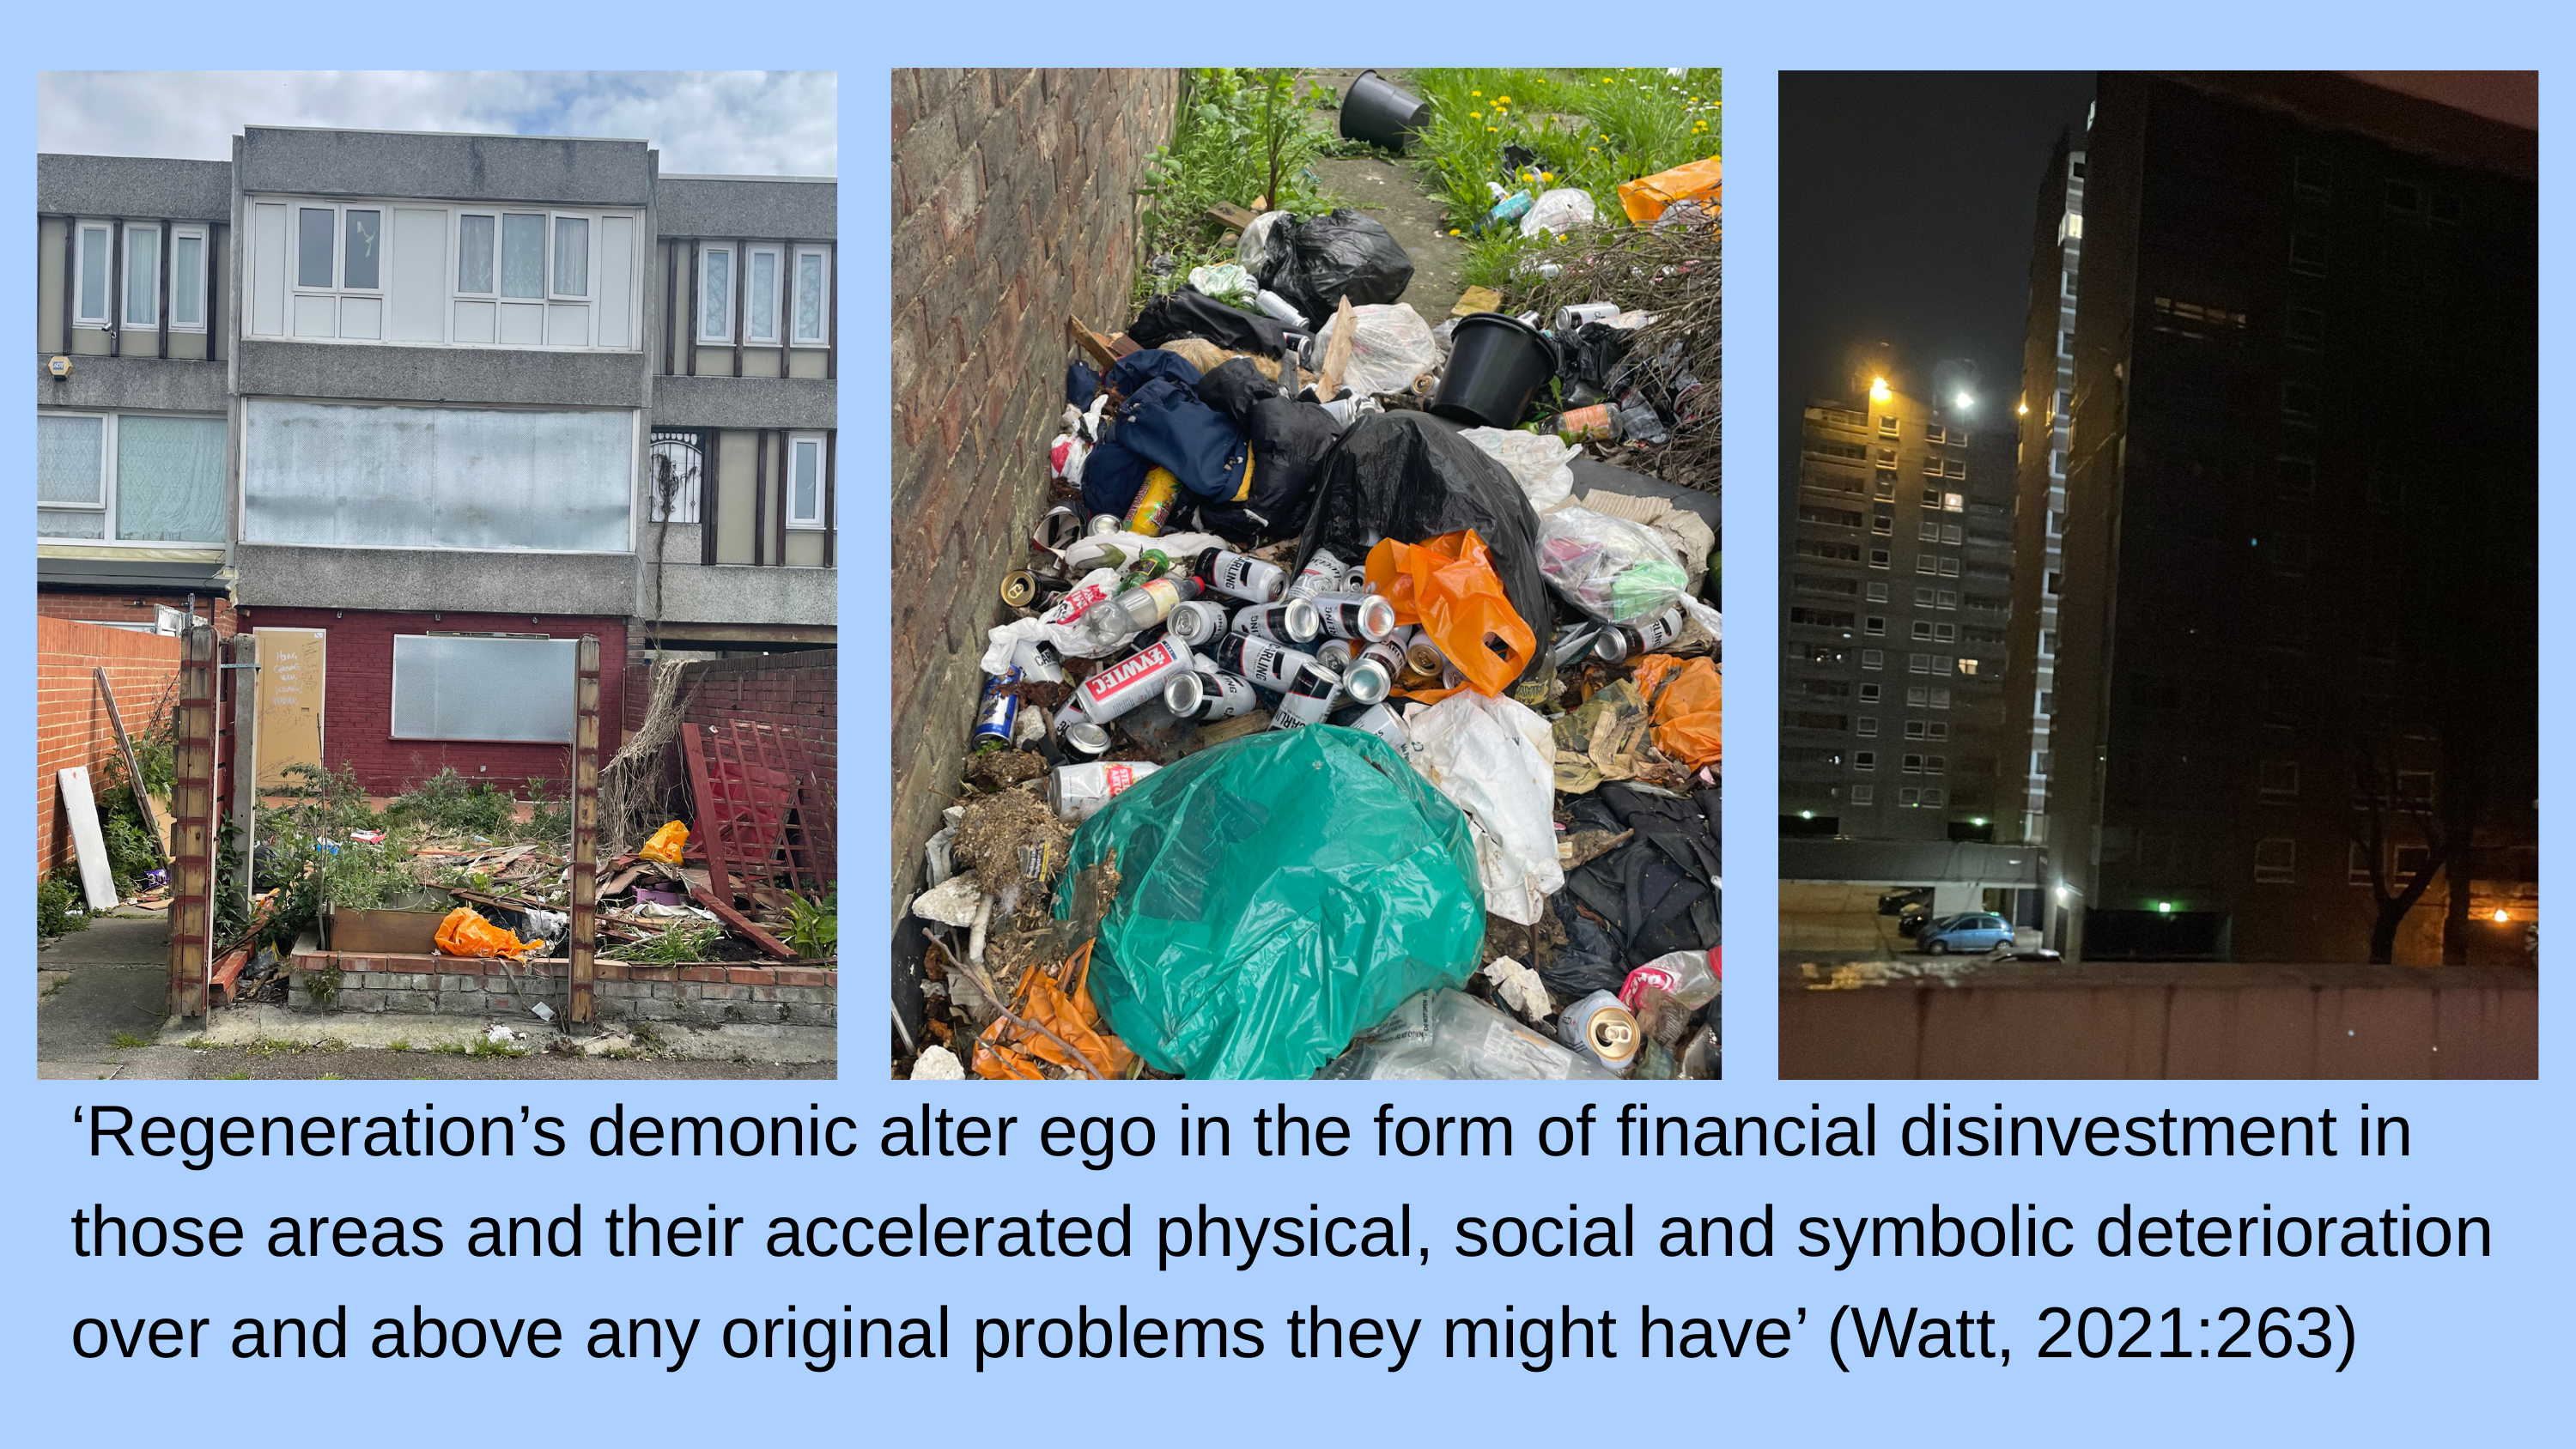

‘Regeneration’s demonic alter ego in the form of financial disinvestment in those areas and their accelerated physical, social and symbolic deterioration over and above any original problems they might have’ (Watt, 2021:263)